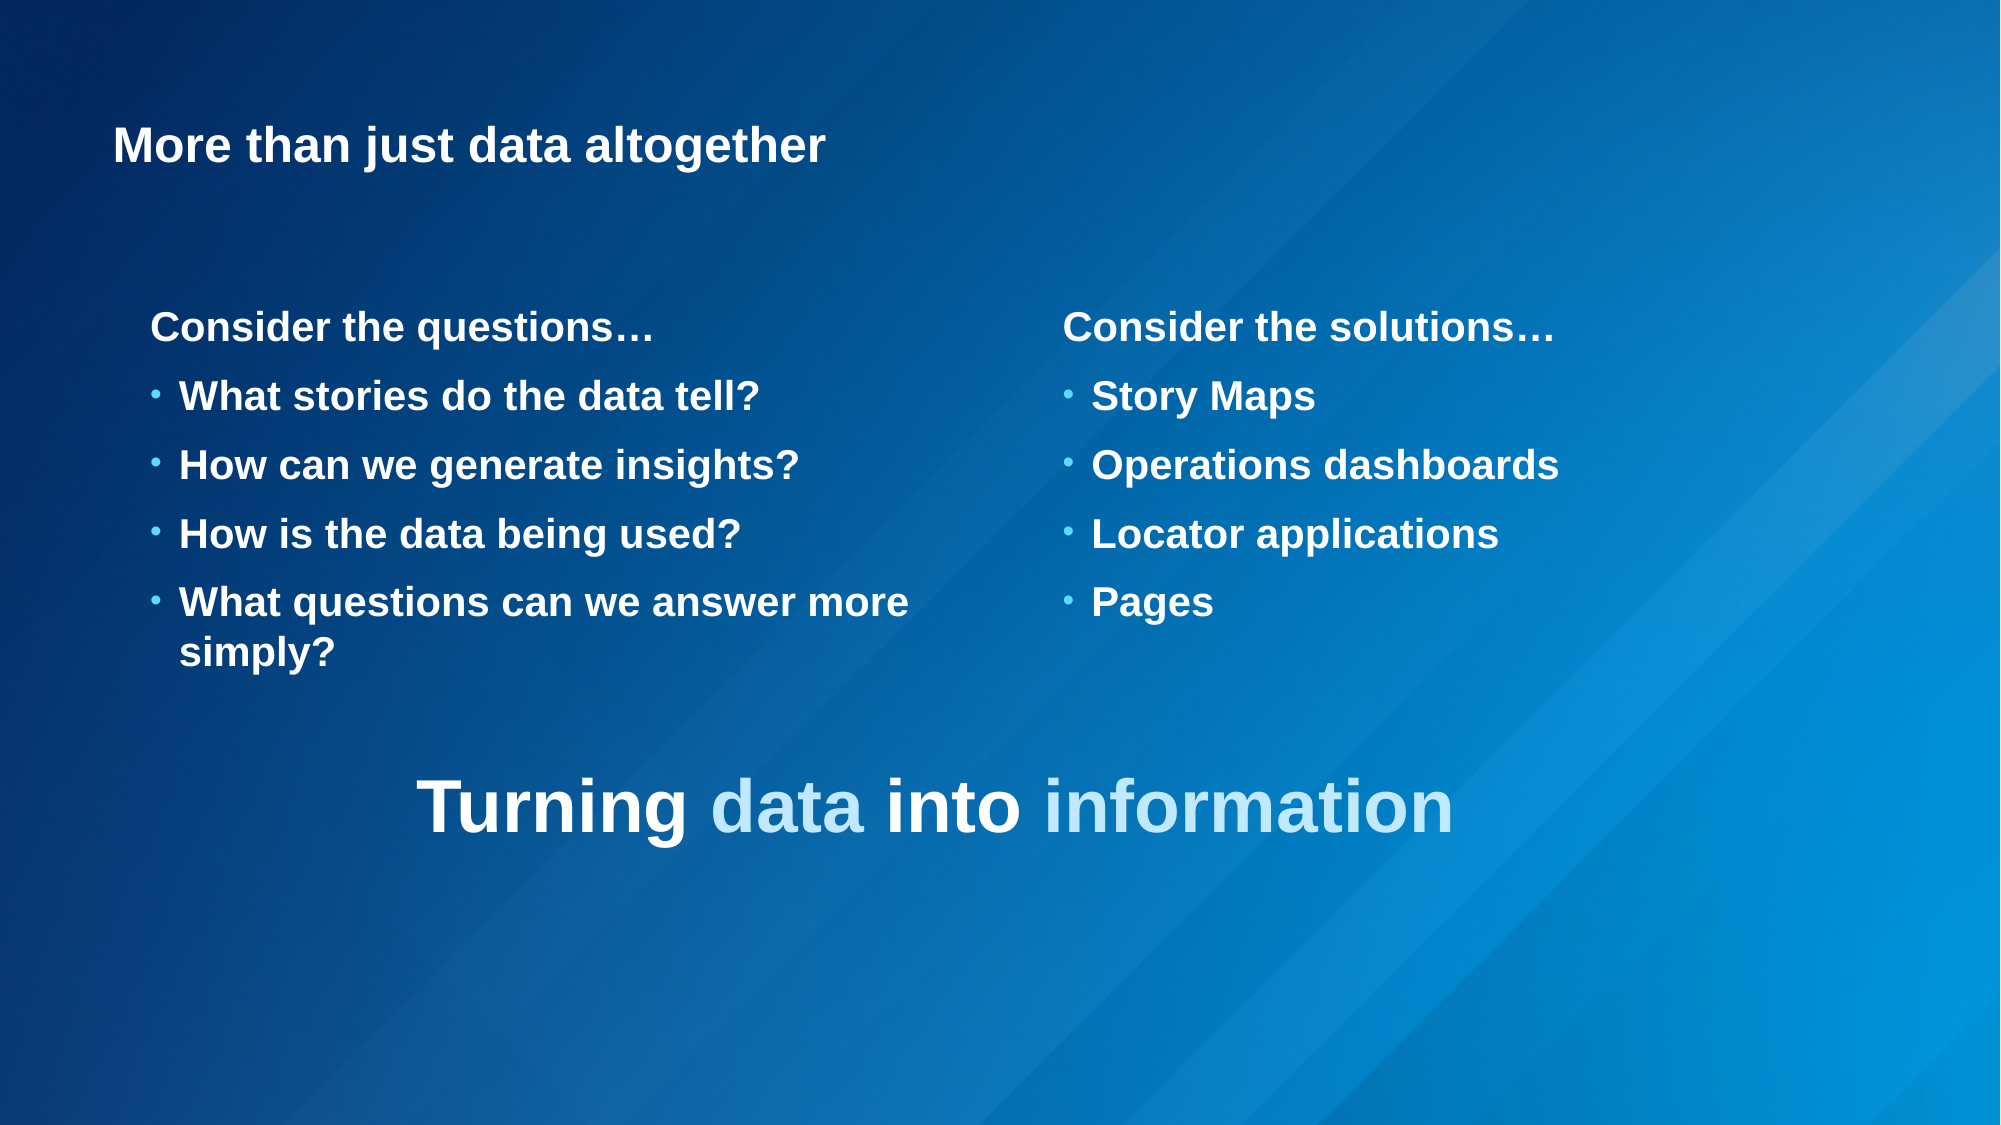

# More than just data altogether
Consider the questions…
What stories do the data tell?
How can we generate insights?
How is the data being used?
What questions can we answer more simply?

Consider the solutions…
Story Maps
Operations dashboards
Locator applications
Pages

Turning data into information